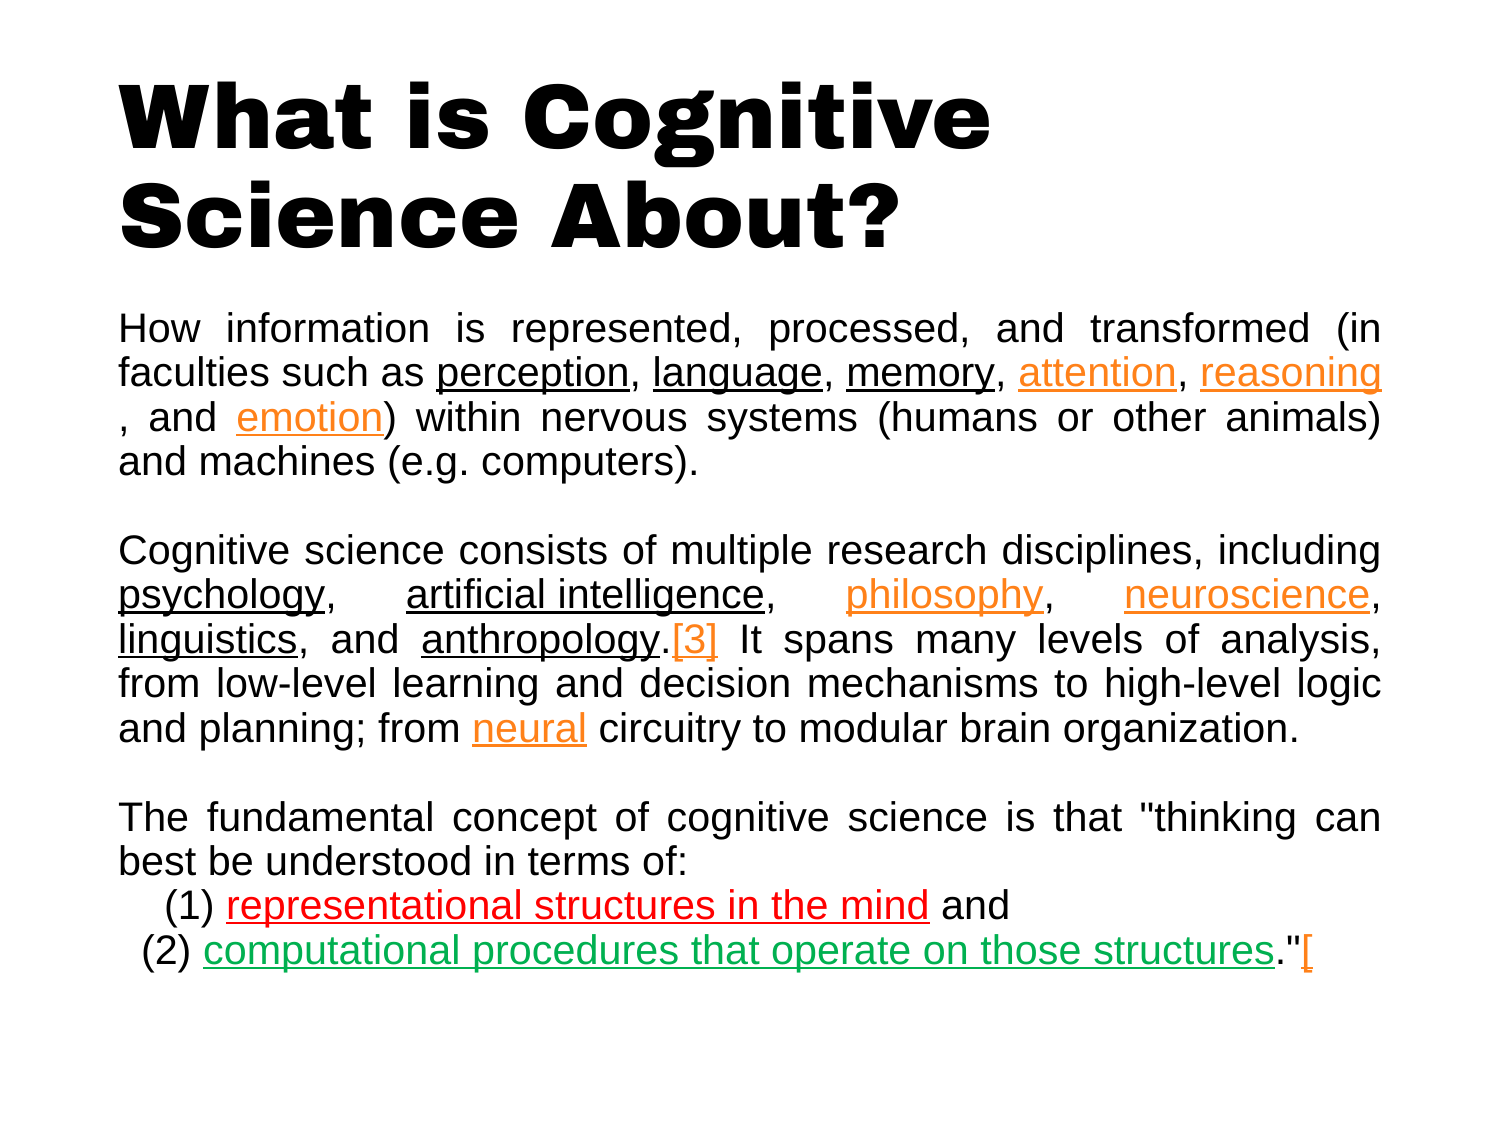

# What is Cognitive Science About?
How information is represented, processed, and transformed (in faculties such as perception, language, memory, attention, reasoning, and emotion) within nervous systems (humans or other animals) and machines (e.g. computers).

Cognitive science consists of multiple research disciplines, including psychology, artificial intelligence, philosophy, neuroscience, linguistics, and anthropology.[3] It spans many levels of analysis, from low-level learning and decision mechanisms to high-level logic and planning; from neural circuitry to modular brain organization.

The fundamental concept of cognitive science is that "thinking can best be understood in terms of:
    (1) representational structures in the mind and
  (2) computational procedures that operate on those structures."[

23